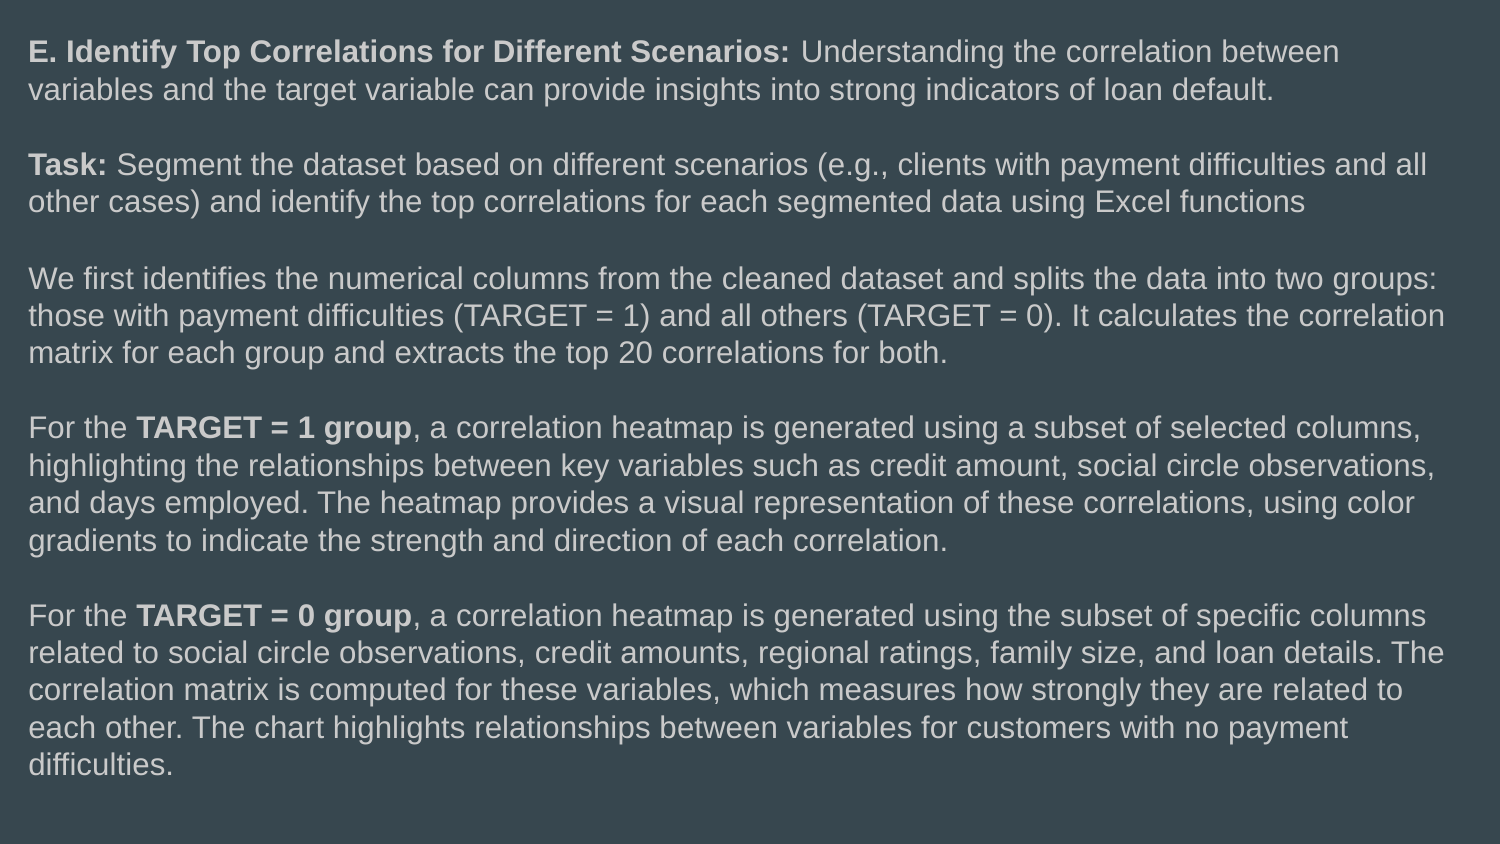

E. Identify Top Correlations for Different Scenarios: Understanding the correlation between variables and the target variable can provide insights into strong indicators of loan default.

Task: Segment the dataset based on different scenarios (e.g., clients with payment difficulties and all other cases) and identify the top correlations for each segmented data using Excel functions

We first identifies the numerical columns from the cleaned dataset and splits the data into two groups: those with payment difficulties (TARGET = 1) and all others (TARGET = 0). It calculates the correlation matrix for each group and extracts the top 20 correlations for both.

For the TARGET = 1 group, a correlation heatmap is generated using a subset of selected columns, highlighting the relationships between key variables such as credit amount, social circle observations, and days employed. The heatmap provides a visual representation of these correlations, using color gradients to indicate the strength and direction of each correlation.

For the TARGET = 0 group, a correlation heatmap is generated using the subset of specific columns related to social circle observations, credit amounts, regional ratings, family size, and loan details. The correlation matrix is computed for these variables, which measures how strongly they are related to each other. The chart highlights relationships between variables for customers with no payment difficulties.